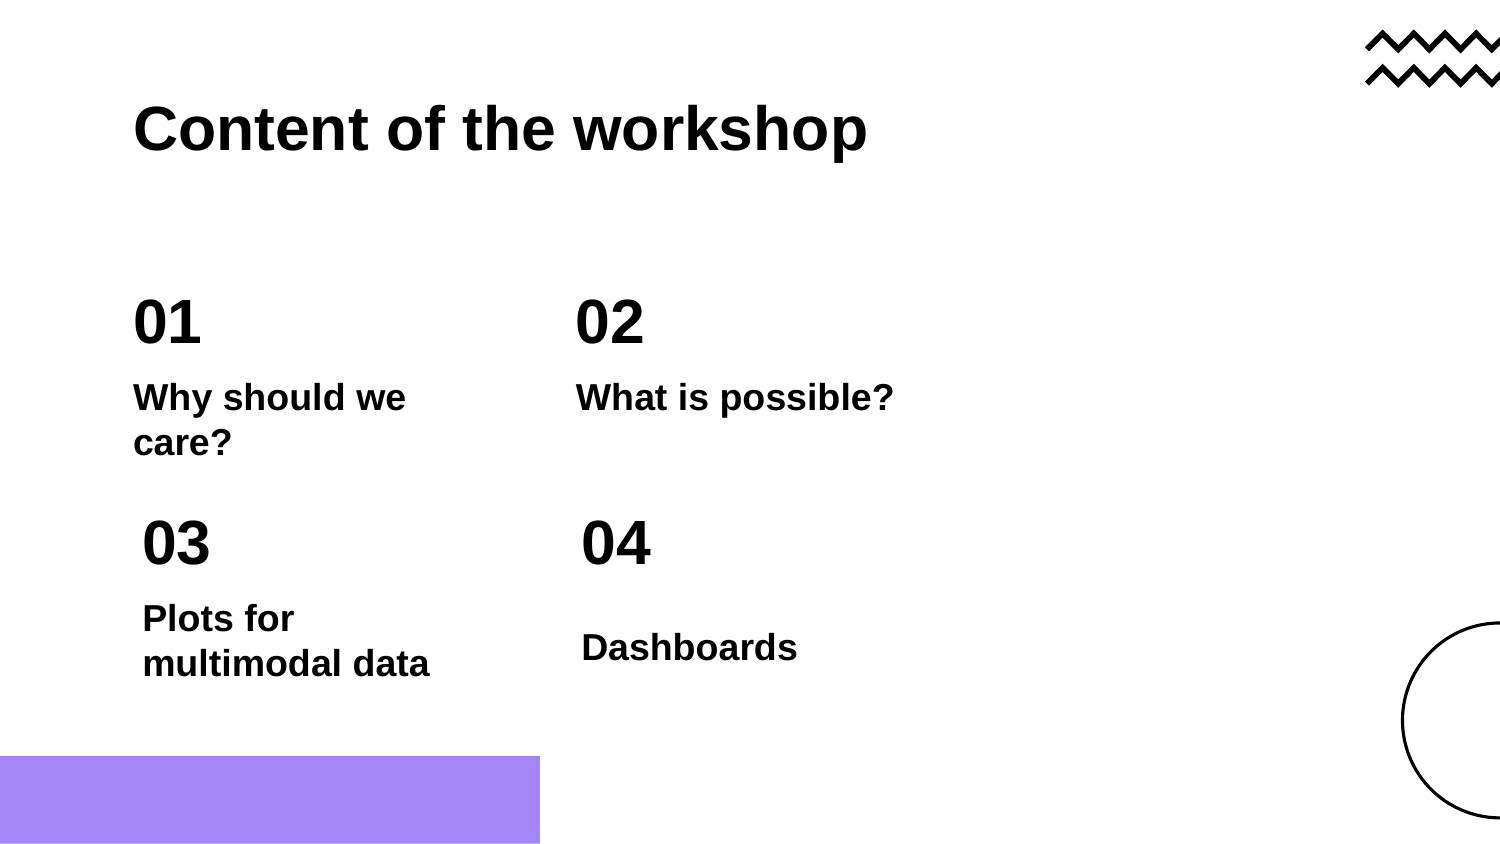

# Content of the workshop
01
02
Why should we care?
What is possible?
03
04
Plots for multimodal data
Dashboards